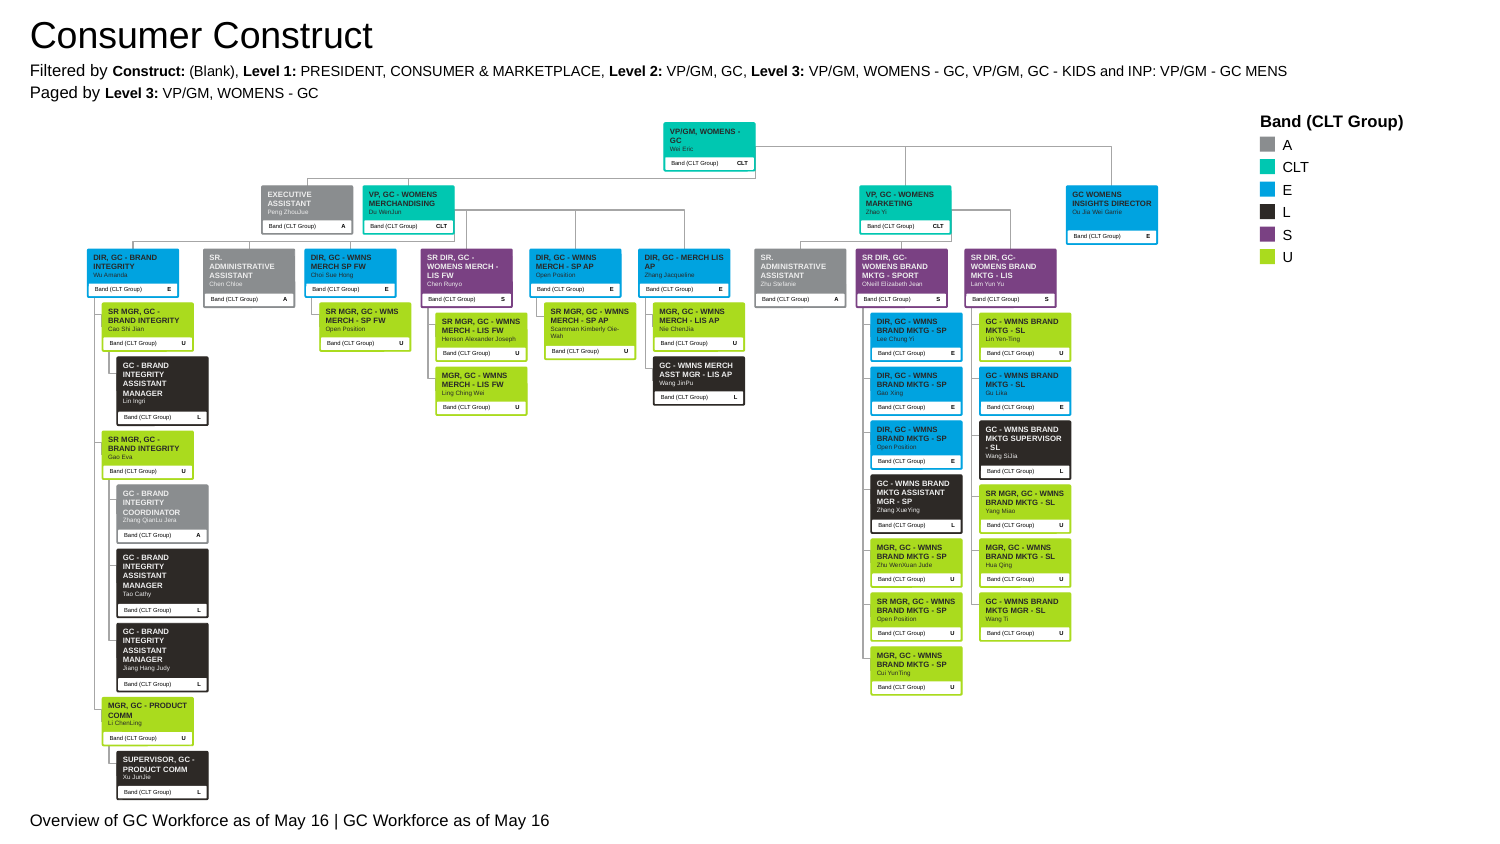

Consumer Construct
Filtered by Construct: (Blank), Level 1: PRESIDENT, CONSUMER & MARKETPLACE, Level 2: VP/GM, GC, Level 3: VP/GM, WOMENS - GC, VP/GM, GC - KIDS and INP: VP/GM - GC MENS
Paged by Level 3: VP/GM, WOMENS - GC
Band (CLT Group)

A

CLT

E

L

S

U

VP/GM, WOMENS - GC
Wei Eric

Band (CLT Group)
CLT

EXECUTIVE ASSISTANT
Peng ZhouJue

Band (CLT Group)
A

VP, GC - WOMENS MERCHANDISING
Du WenJun

Band (CLT Group)
CLT

VP, GC - WOMENS MARKETING
Zhao Yi

Band (CLT Group)
CLT

GC WOMENS INSIGHTS DIRECTOR
Ou Jia Wei Garrie

Band (CLT Group)
E

DIR, GC - BRAND INTEGRITY
Wu Amanda

Band (CLT Group)
E

SR. ADMINISTRATIVE ASSISTANT
Chen Chloe

Band (CLT Group)
A

DIR, GC - WMNS MERCH SP FW
Choi Sue Hong

Band (CLT Group)
E

SR DIR, GC - WOMENS MERCH - LIS FW
Chen Runyo

Band (CLT Group)
S

DIR, GC - WMNS MERCH - SP AP
Open Position

Band (CLT Group)
E

DIR, GC - MERCH LIS AP
Zhang Jacqueline

Band (CLT Group)
E

SR. ADMINISTRATIVE ASSISTANT
Zhu Stefanie

Band (CLT Group)
A

SR DIR, GC-WOMENS BRAND MKTG - SPORT
ONeill Elizabeth Jean

Band (CLT Group)
S

SR DIR, GC-WOMENS BRAND MKTG - LIS
Lam Yun Yu

Band (CLT Group)
S

SR MGR, GC - BRAND INTEGRITY
Cao Shi Jian

Band (CLT Group)
U

SR MGR, GC - WMS MERCH - SP FW
Open Position

Band (CLT Group)
U

SR MGR, GC - WMNS MERCH - SP AP
Scamman Kimberly Oie-Wah

Band (CLT Group)
U

MGR, GC - WMNS MERCH - LIS AP
Nie ChenJia

Band (CLT Group)
U

SR MGR, GC - WMNS MERCH - LIS FW
Henson Alexander Joseph

Band (CLT Group)
U

DIR, GC - WMNS BRAND MKTG - SP
Lee Chung Yi

Band (CLT Group)
E

GC - WMNS BRAND MKTG - SL
Lin Yen-Ting

Band (CLT Group)
U

GC - BRAND INTEGRITY ASSISTANT MANAGER
Lin Ingri

Band (CLT Group)
L

GC - WMNS MERCH ASST MGR - LIS AP
Wang JinPu

Band (CLT Group)
L

MGR, GC - WMNS MERCH - LIS FW
Ling Ching Wei

Band (CLT Group)
U

DIR, GC - WMNS BRAND MKTG - SP
Gao Xing

Band (CLT Group)
E

GC - WMNS BRAND MKTG - SL
Gu Lika

Band (CLT Group)
E

DIR, GC - WMNS BRAND MKTG - SP
Open Position

Band (CLT Group)
E

GC - WMNS BRAND MKTG SUPERVISOR - SL
Wang SiJia

Band (CLT Group)
L

SR MGR, GC - BRAND INTEGRITY
Gao Eva

Band (CLT Group)
U

GC - WMNS BRAND MKTG ASSISTANT MGR - SP
Zhang XueYing

Band (CLT Group)
L

GC - BRAND INTEGRITY COORDINATOR
Zhang QianLu Jera

Band (CLT Group)
A

SR MGR, GC - WMNS BRAND MKTG - SL
Yang Miao

Band (CLT Group)
U

MGR, GC - WMNS BRAND MKTG - SP
Zhu WenXuan Jude

Band (CLT Group)
U

MGR, GC - WMNS BRAND MKTG - SL
Hua Qing

Band (CLT Group)
U

GC - BRAND INTEGRITY ASSISTANT MANAGER
Tao Cathy

Band (CLT Group)
L

SR MGR, GC - WMNS BRAND MKTG - SP
Open Position

Band (CLT Group)
U

GC - WMNS BRAND MKTG MGR - SL
Wang Ti

Band (CLT Group)
U

GC - BRAND INTEGRITY ASSISTANT MANAGER
Jiang Hang Judy

Band (CLT Group)
L

MGR, GC - WMNS BRAND MKTG - SP
Cui YunTing

Band (CLT Group)
U

MGR, GC - PRODUCT COMM
Li ChenLing

Band (CLT Group)
U

SUPERVISOR, GC - PRODUCT COMM
Xu JunJie

Band (CLT Group)
L
Overview of GC Workforce as of May 16 | GC Workforce as of May 16